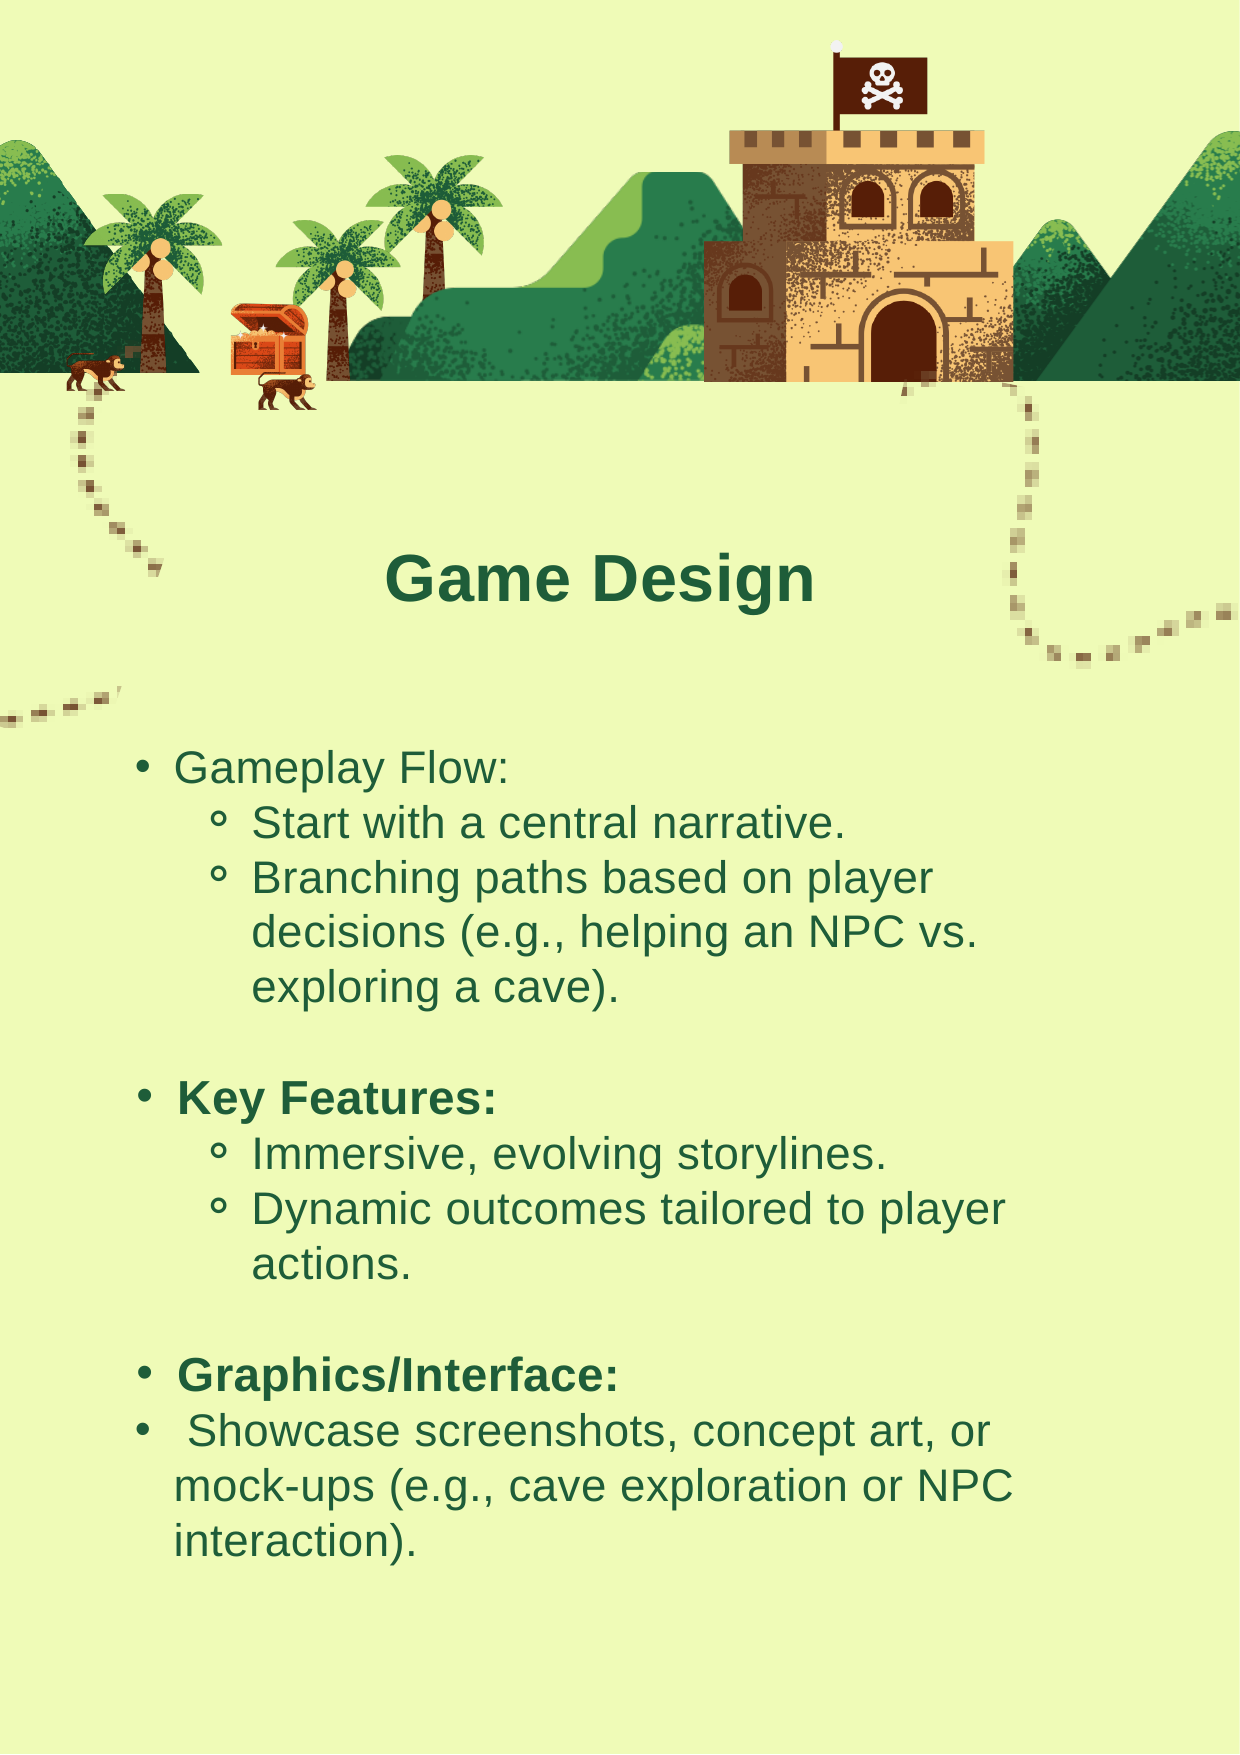

Game Design

Gameplay Flow:
Start with a central narrative.
Branching paths based on player decisions (e.g., helping an NPC vs. exploring a cave).

Key Features:
Immersive, evolving storylines.
Dynamic outcomes tailored to player actions.

Graphics/Interface:
 Showcase screenshots, concept art, or mock-ups (e.g., cave exploration or NPC interaction).

Your paragraph text